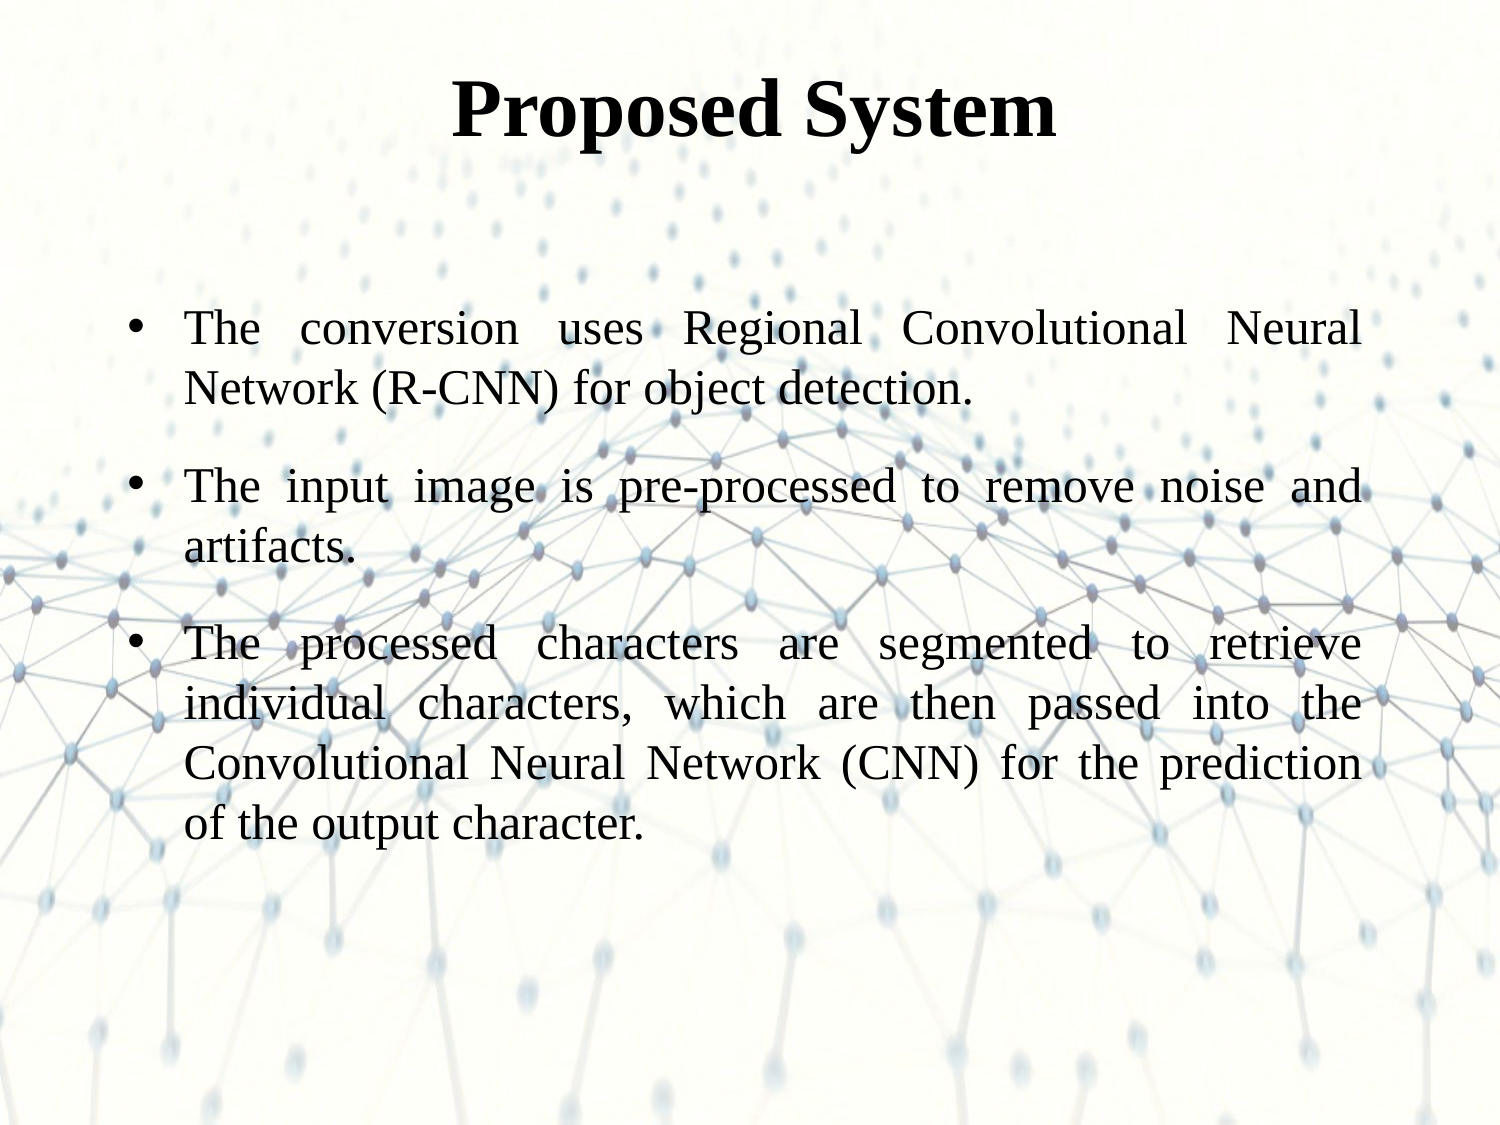

# Proposed System
The conversion uses Regional Convolutional Neural Network (R-CNN) for object detection.
The input image is pre-processed to remove noise and artifacts.
The processed characters are segmented to retrieve individual characters, which are then passed into the Convolutional Neural Network (CNN) for the prediction of the output character.